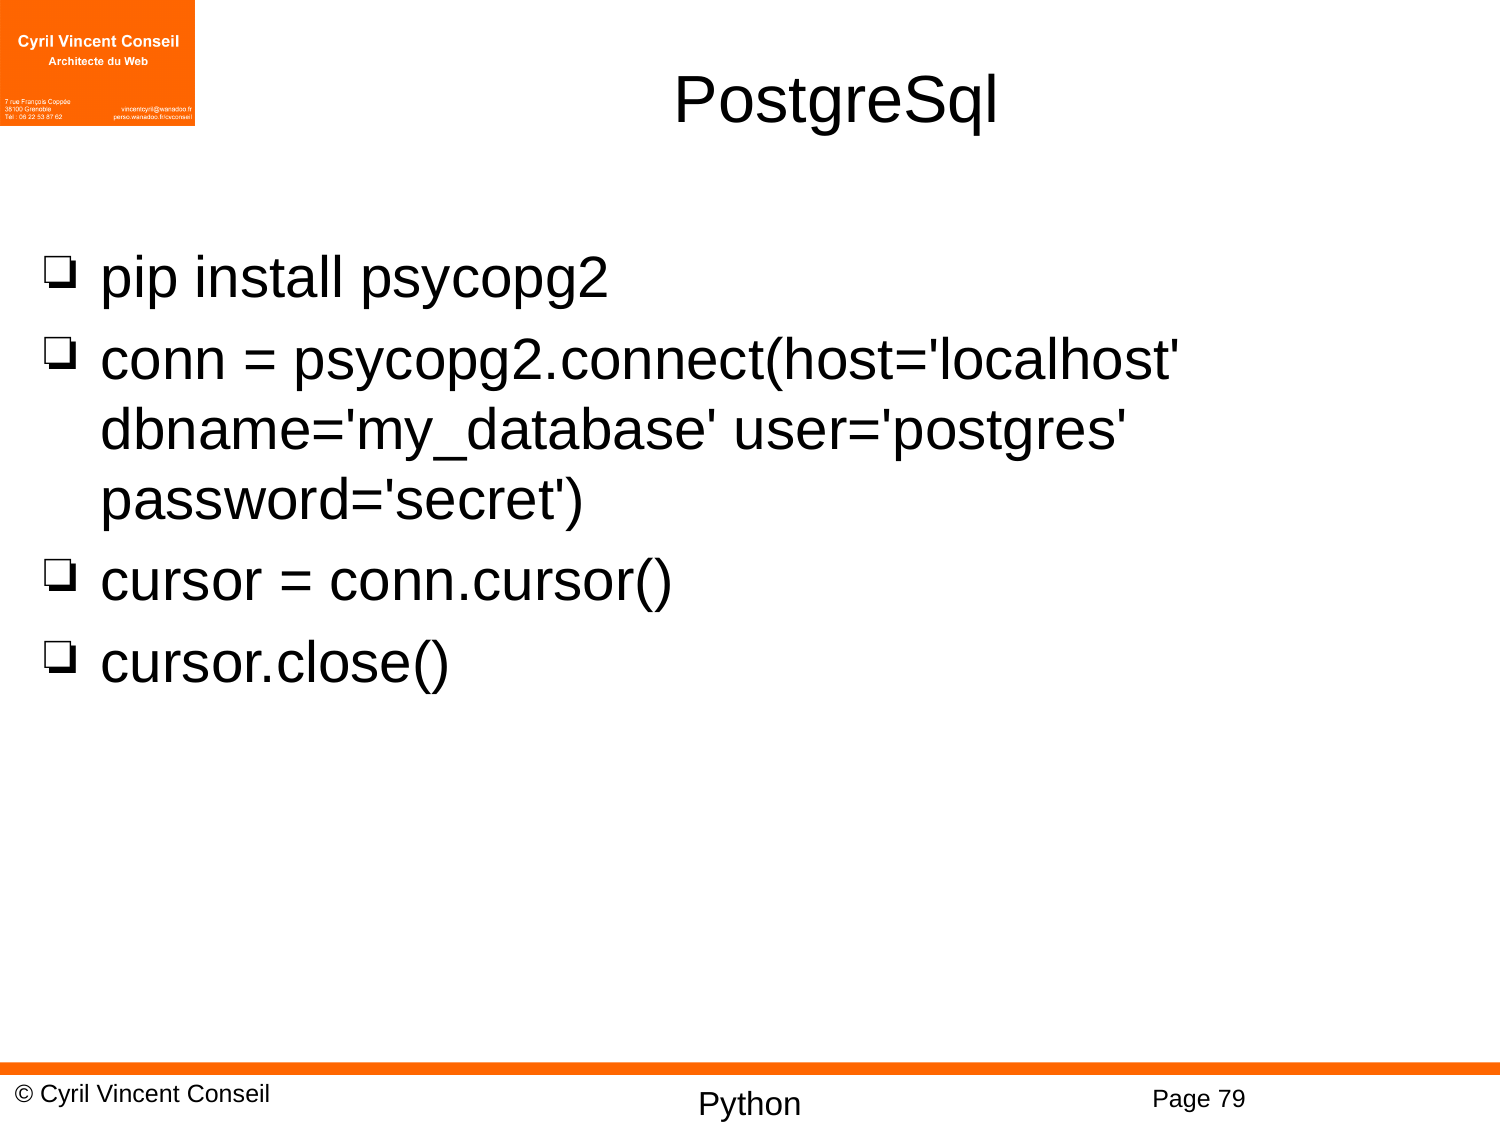

# PostgreSql
pip install psycopg2
conn = psycopg2.connect(host='localhost' dbname='my_database' user='postgres' password='secret')
cursor = conn.cursor()
cursor.close()